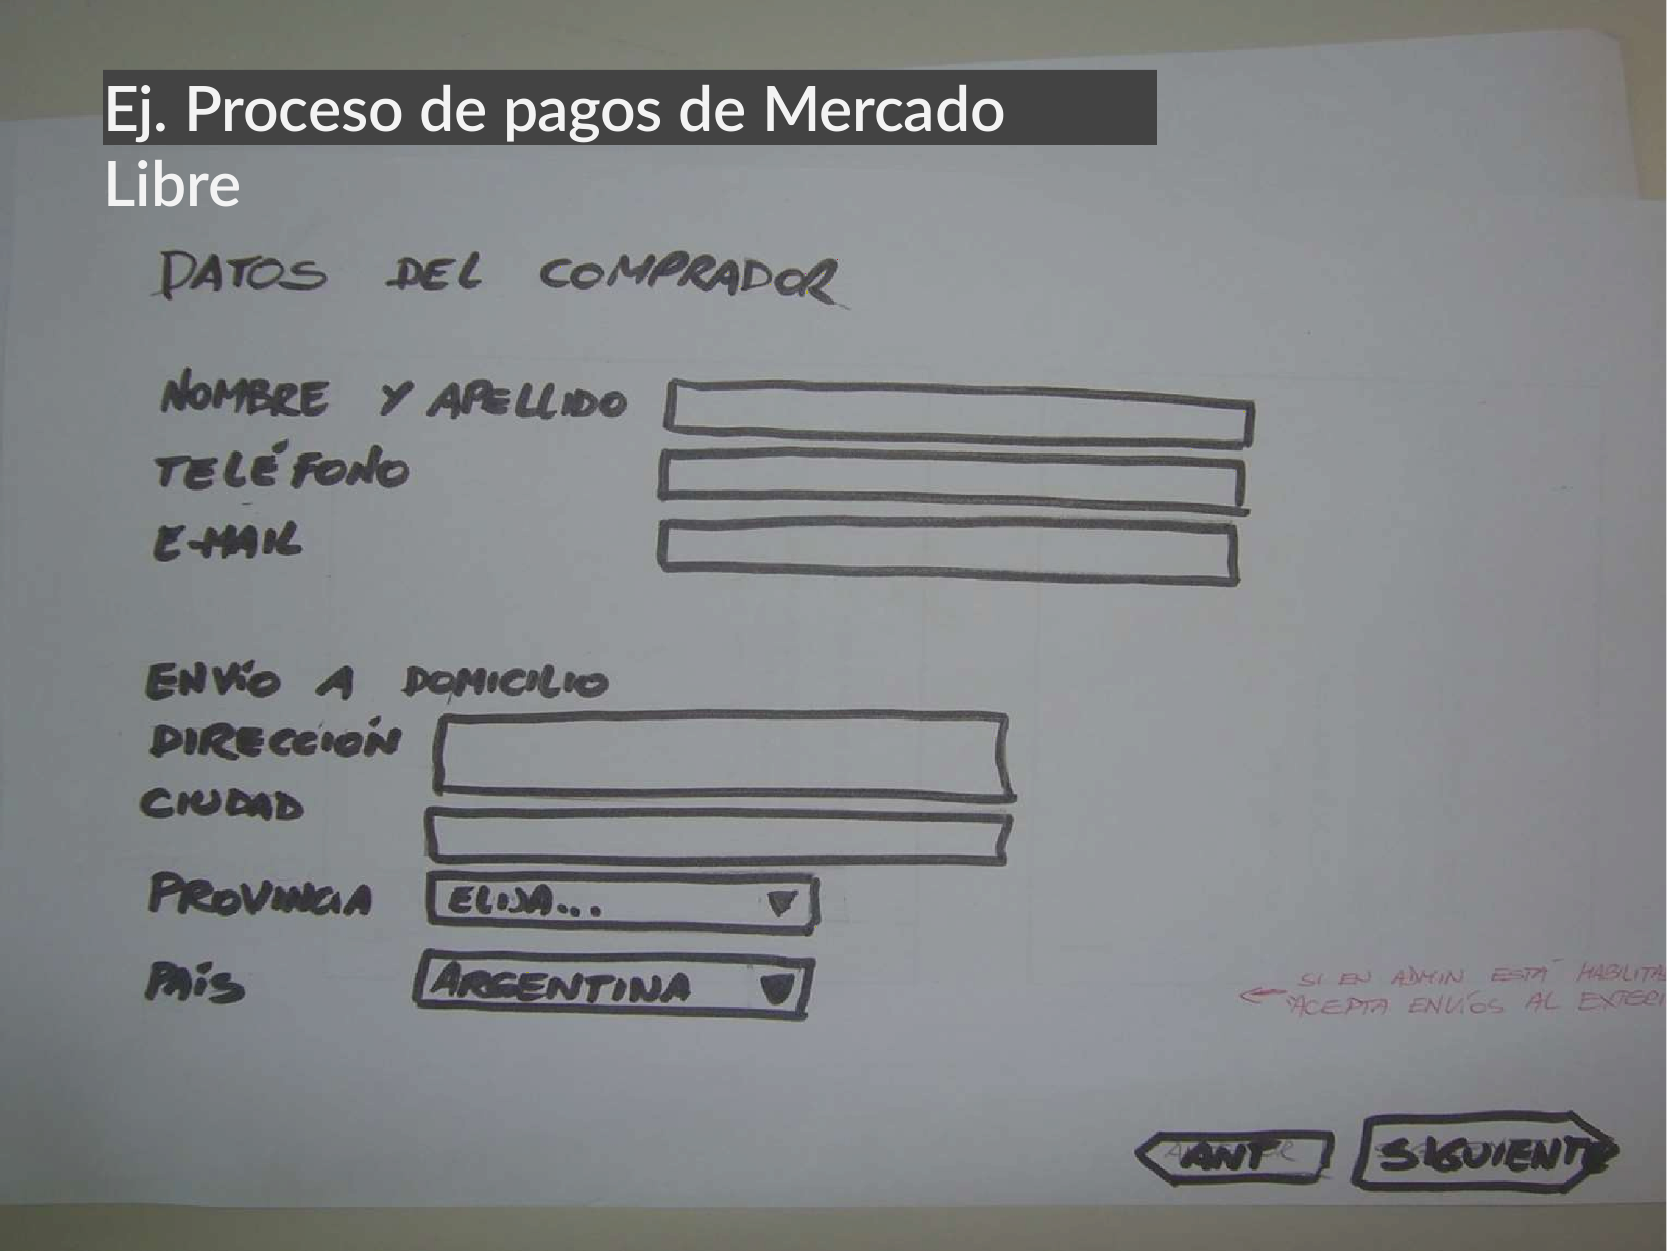

# Ej. Proceso de pagos de Mercado Libre